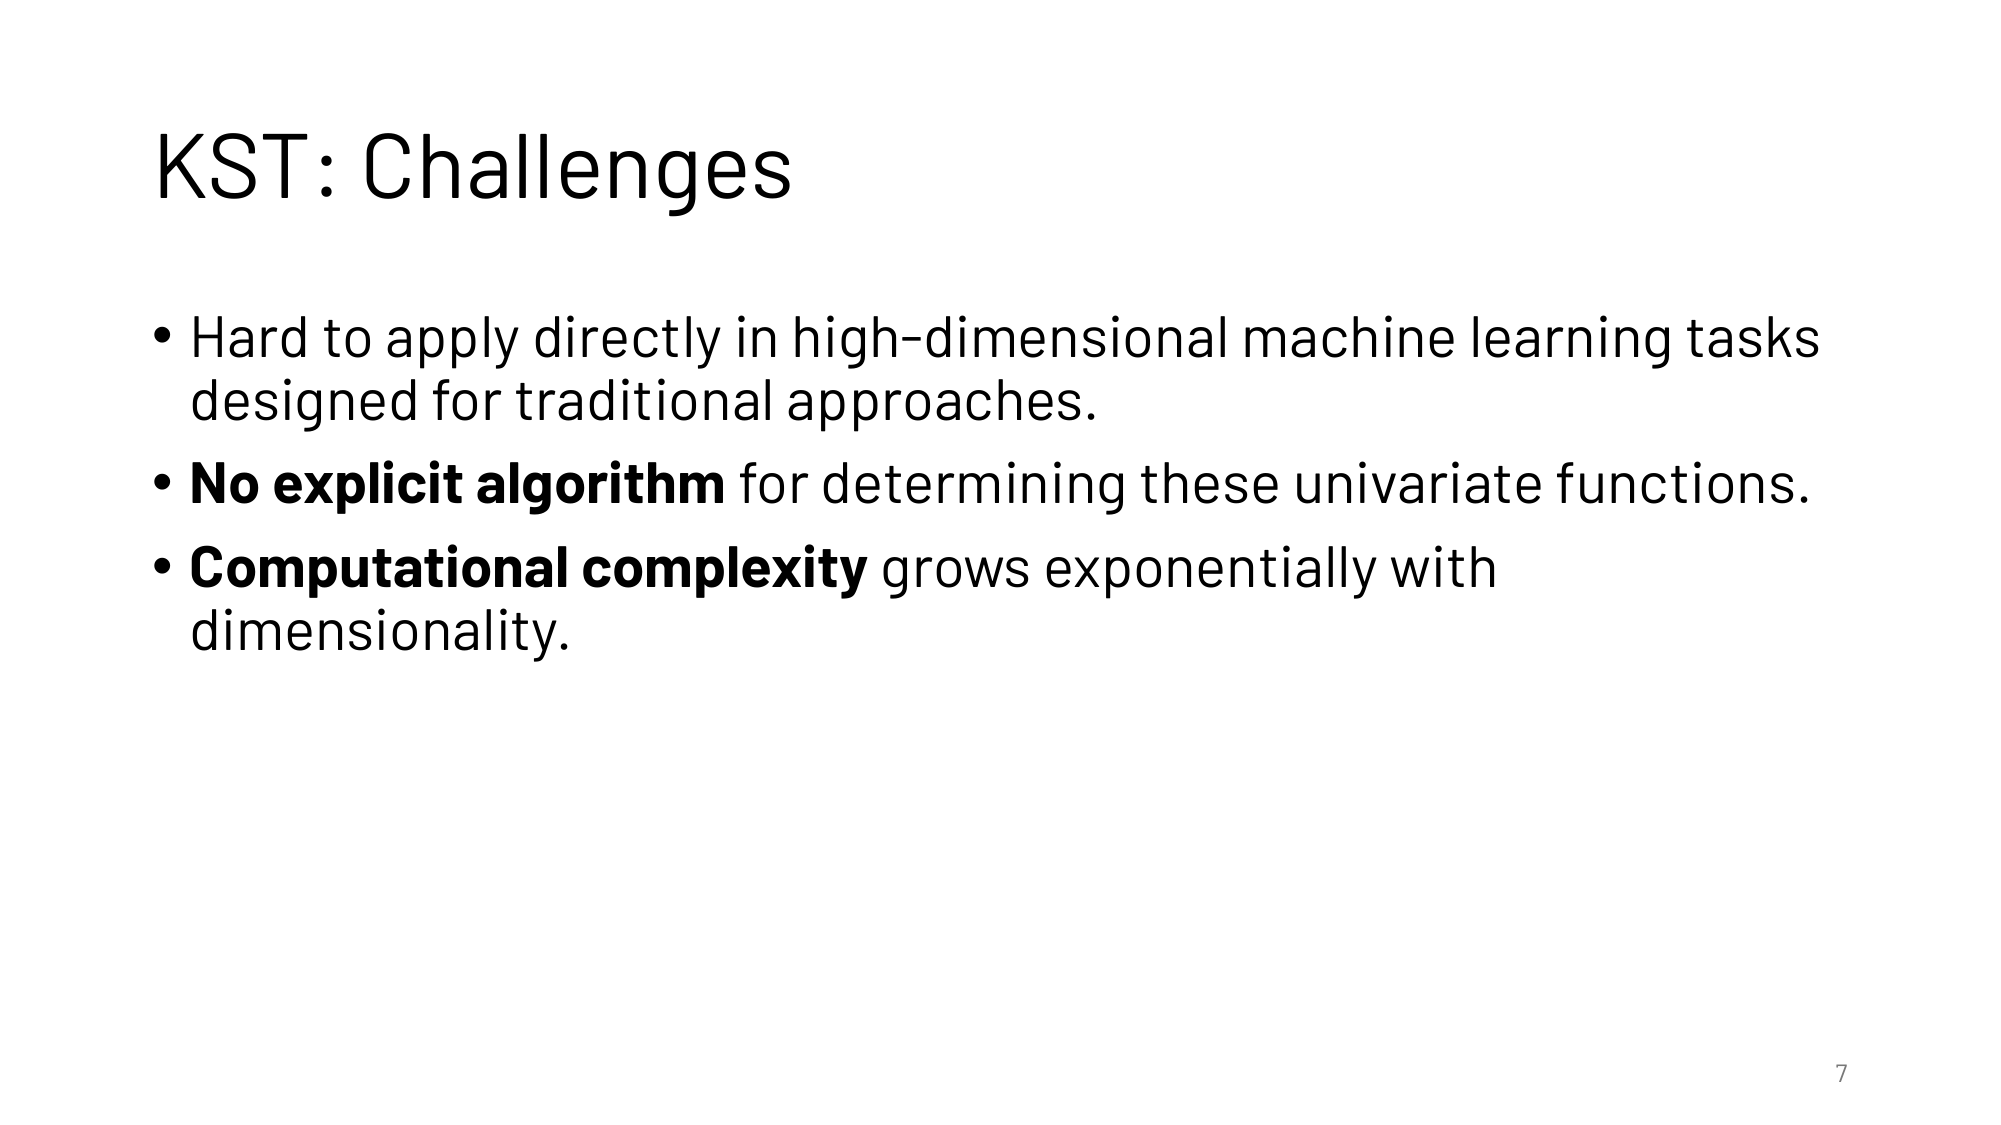

# KST: Challenges
Hard to apply directly in high-dimensional machine learning tasks designed for traditional approaches.
No explicit algorithm for determining these univariate functions.
Computational complexity grows exponentially with dimensionality.
7